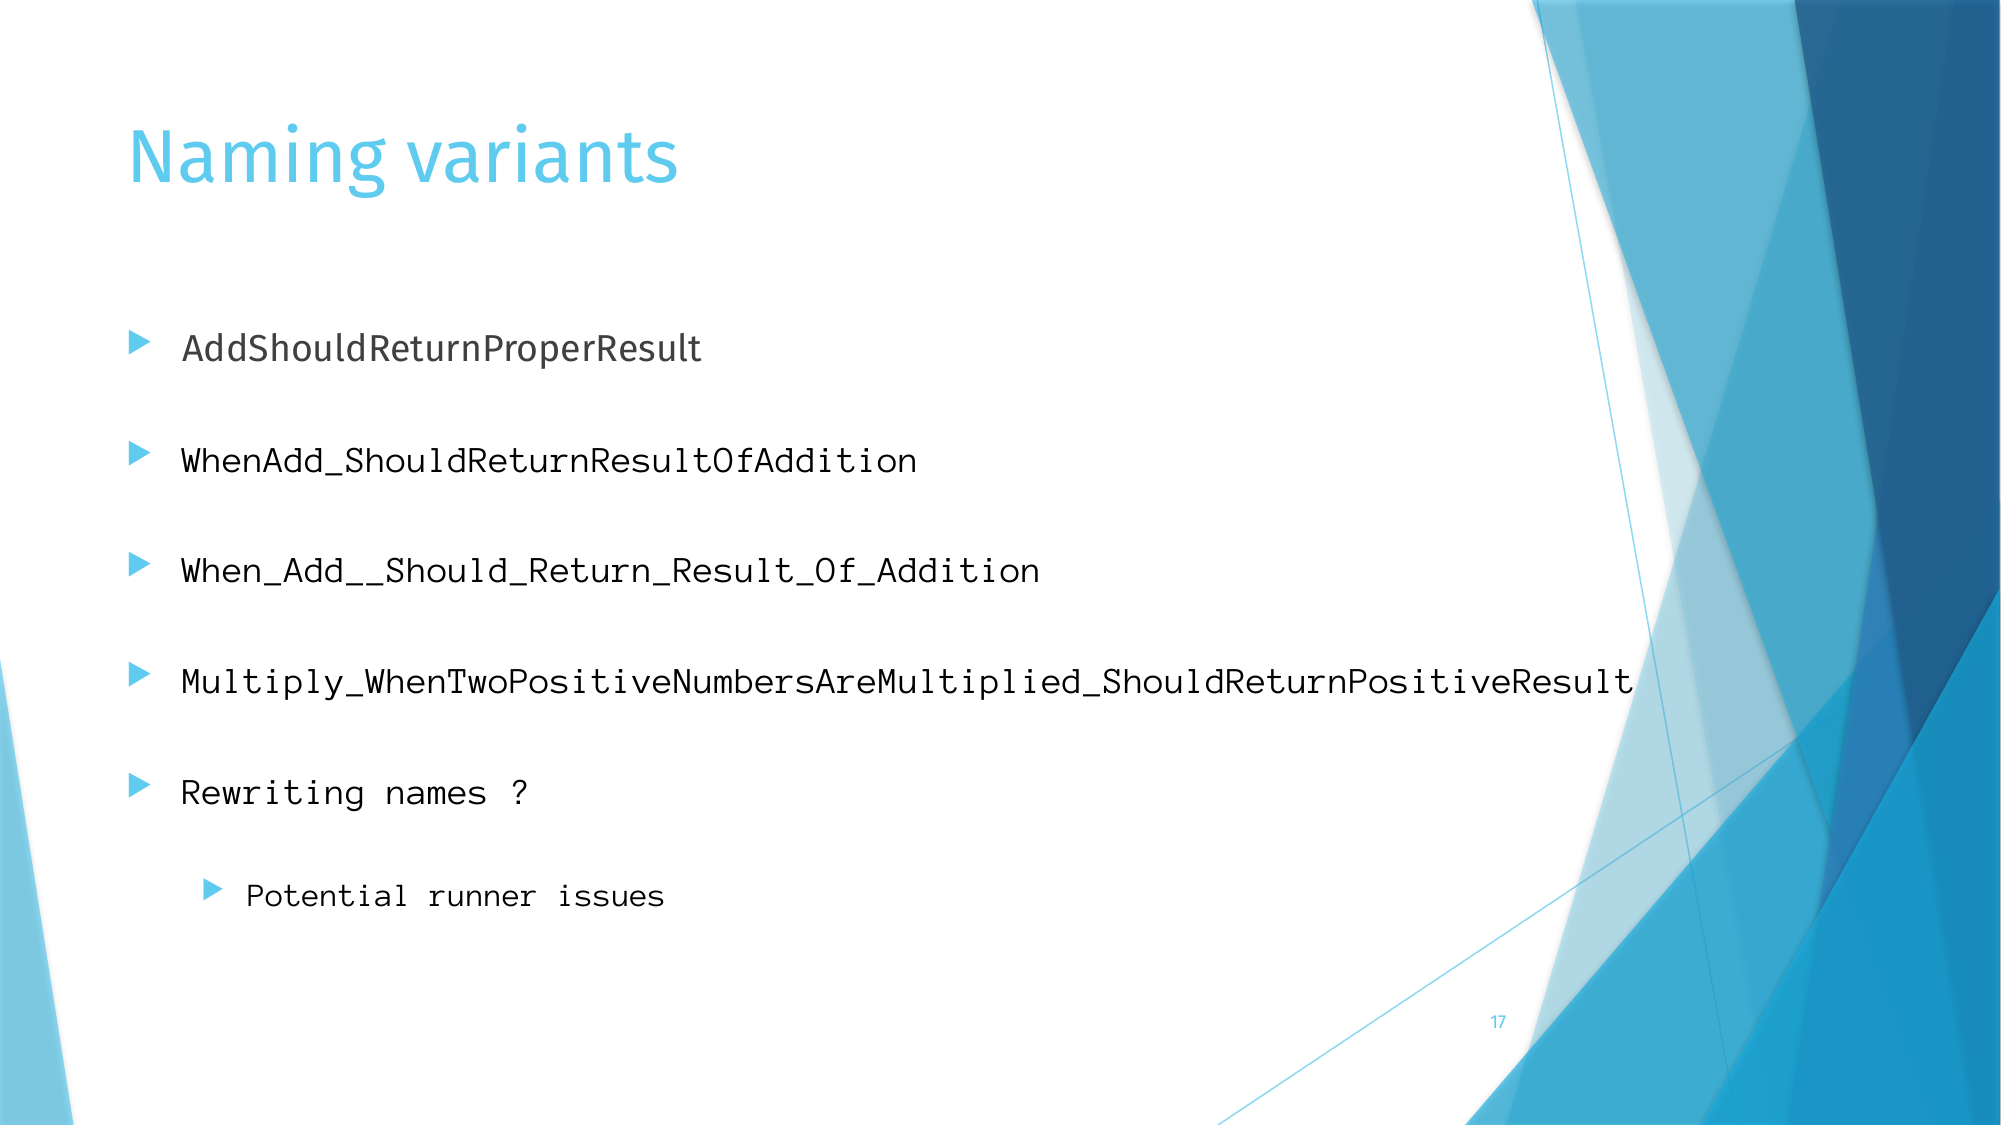

# Naming variants
AddShouldReturnProperResult
WhenAdd_ShouldReturnResultOfAddition
When_Add__Should_Return_Result_Of_Addition
Multiply_WhenTwoPositiveNumbersAreMultiplied_ShouldReturnPositiveResult
Rewriting names ?
Potential runner issues

17